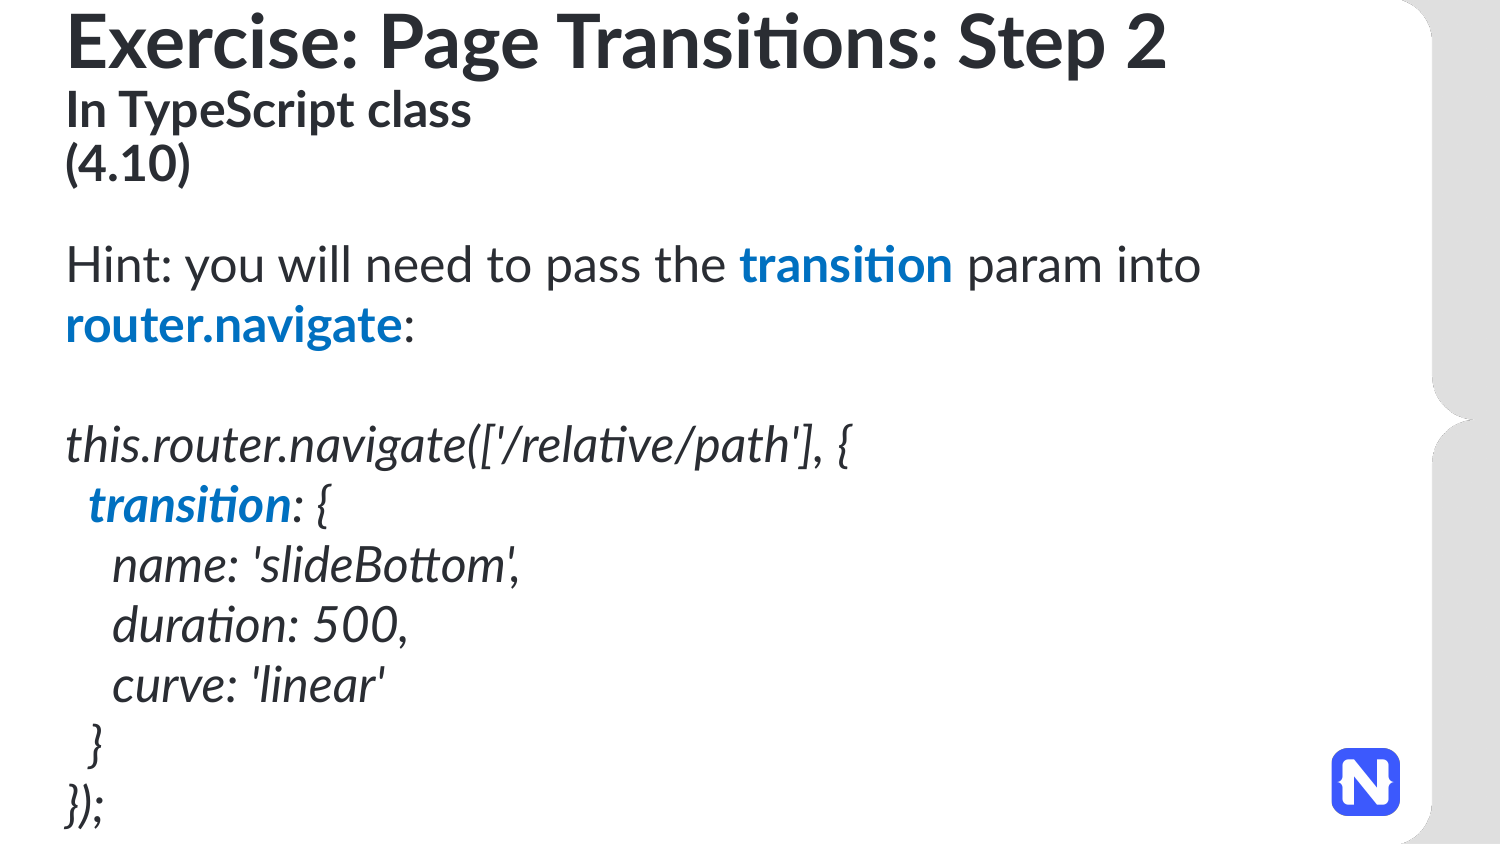

# Exercise: Page Transitions: Step 2 In TypeScript class (4.10)
Hint: you will need to pass the transition param into router.navigate:

this.router.navigate(['/relative/path'], {
  transition: {
    name: 'slideBottom',
    duration: 500,
    curve: 'linear'
  }
});